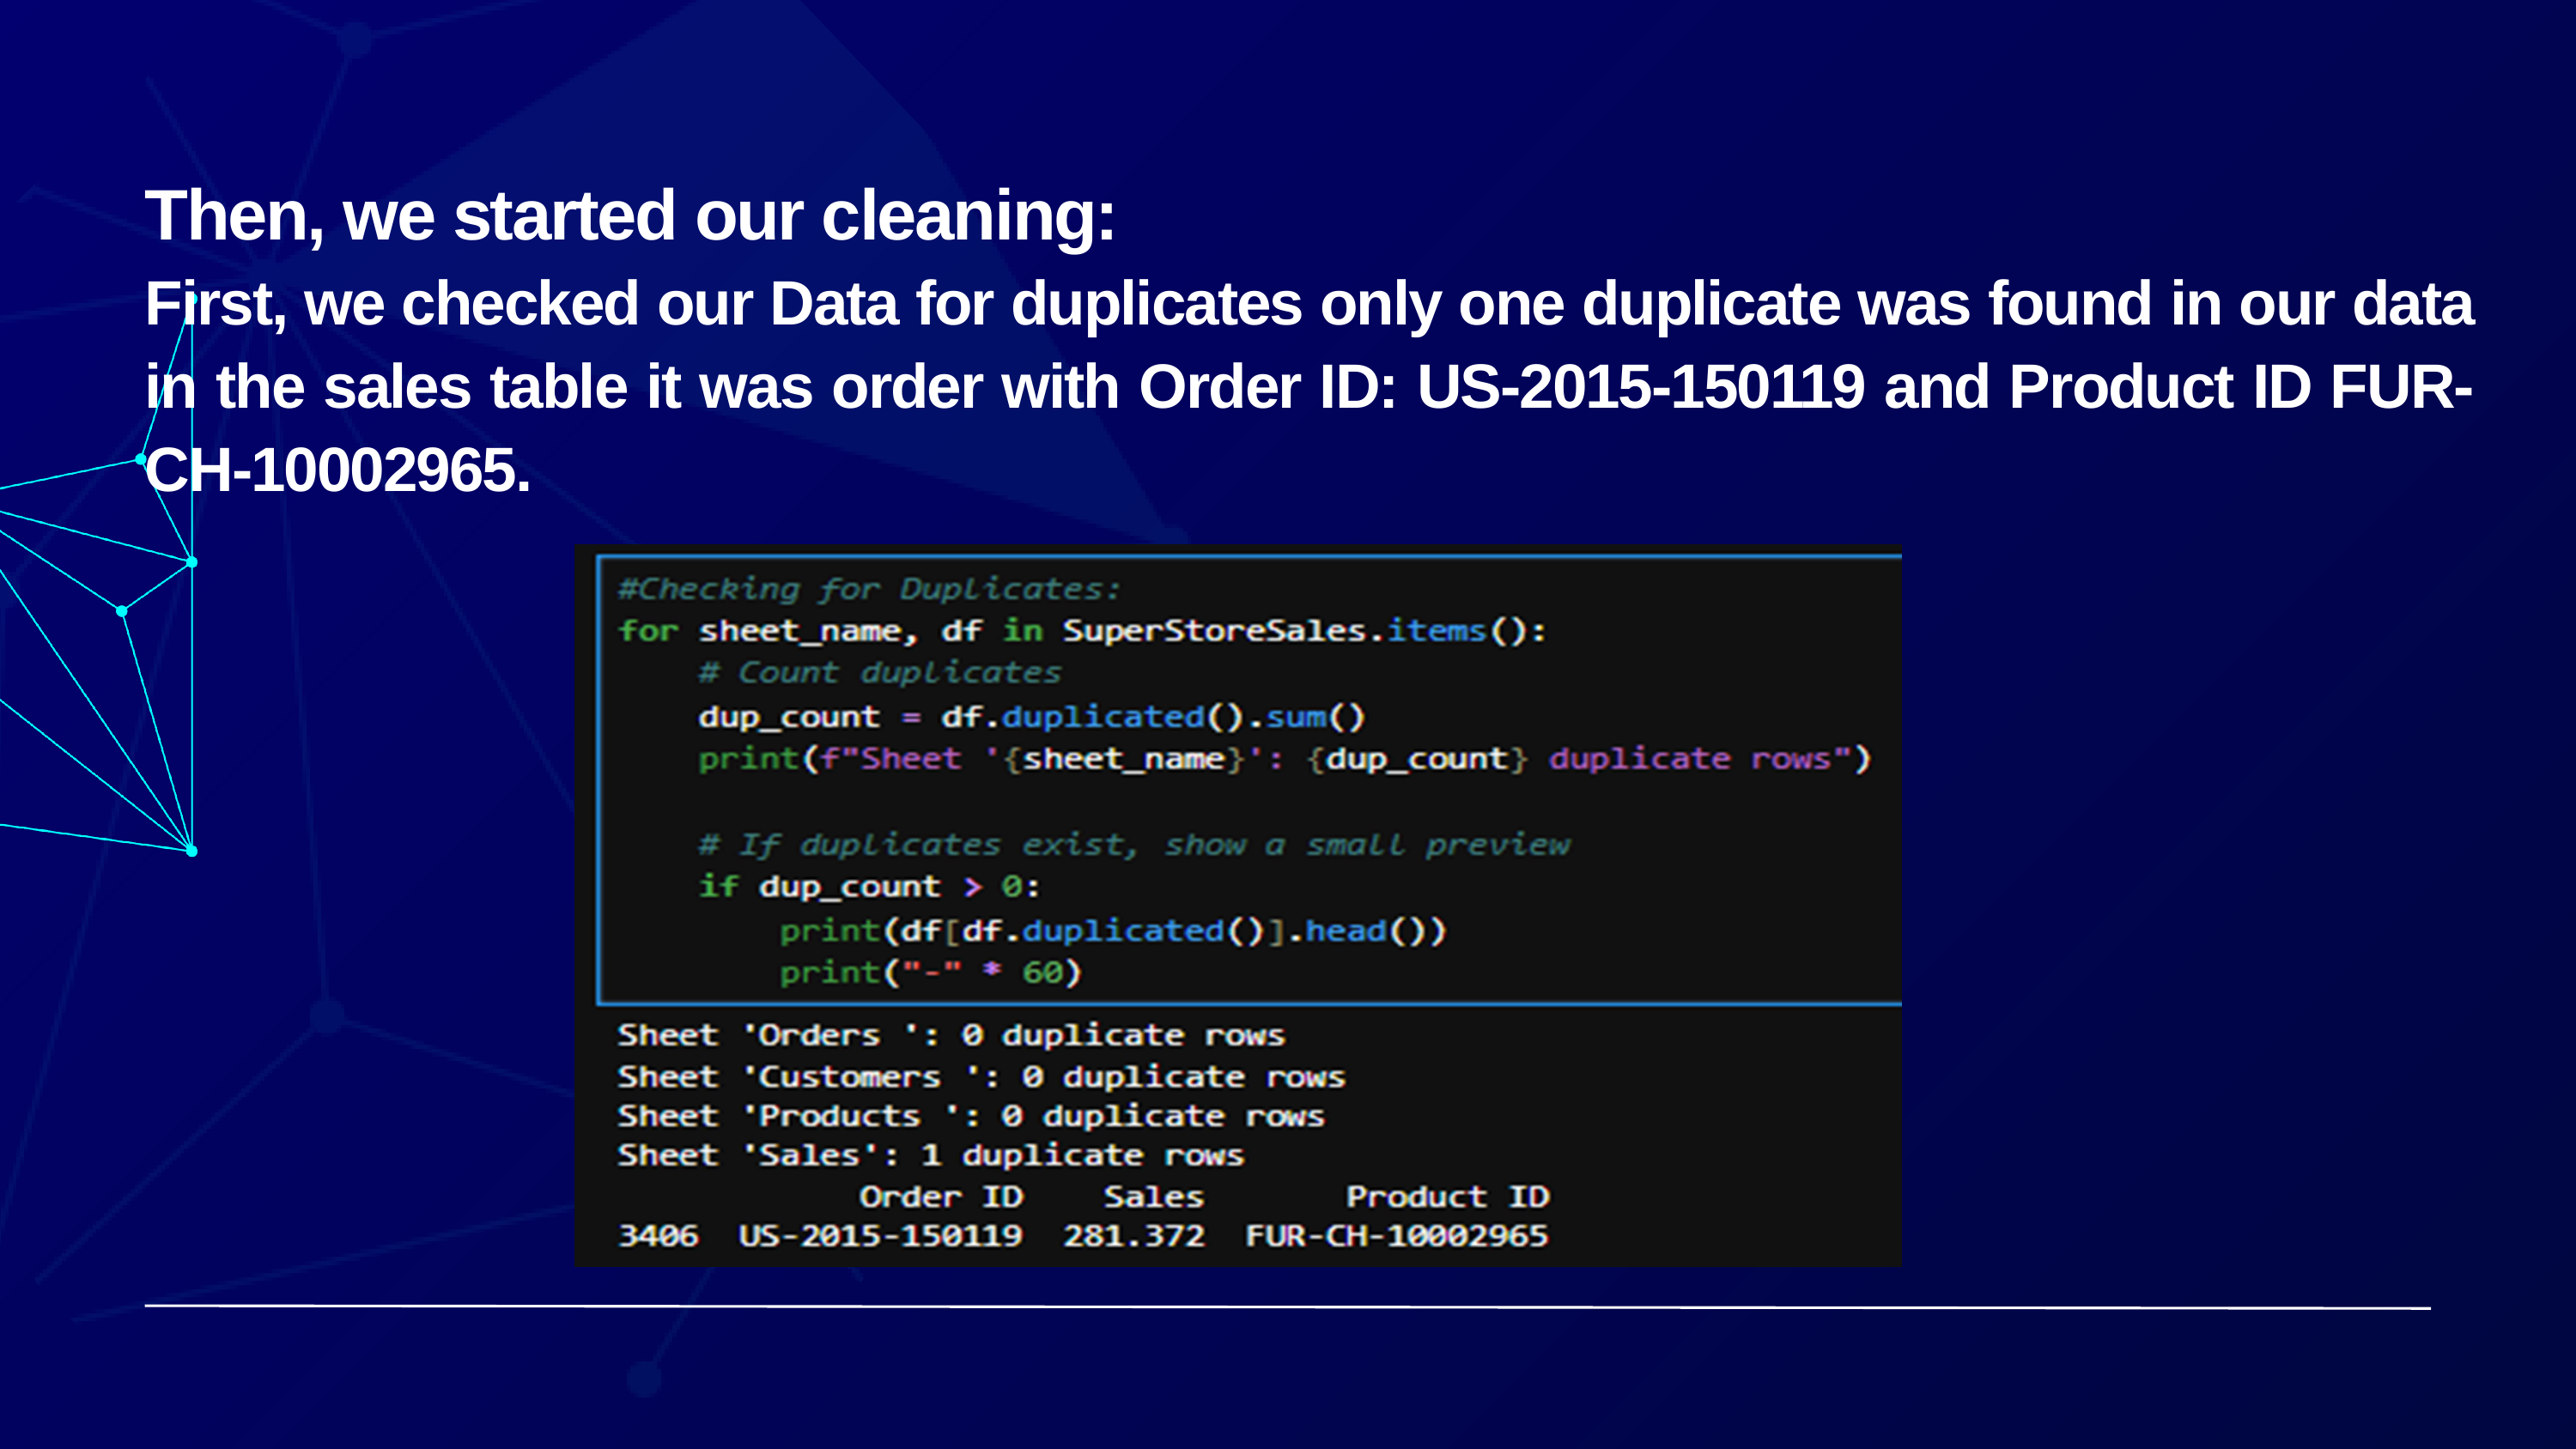

Then, we started our cleaning:
First, we checked our Data for duplicates only one duplicate was found in our data in the sales table it was order with Order ID: US-2015-150119 and Product ID FUR-CH-10002965.